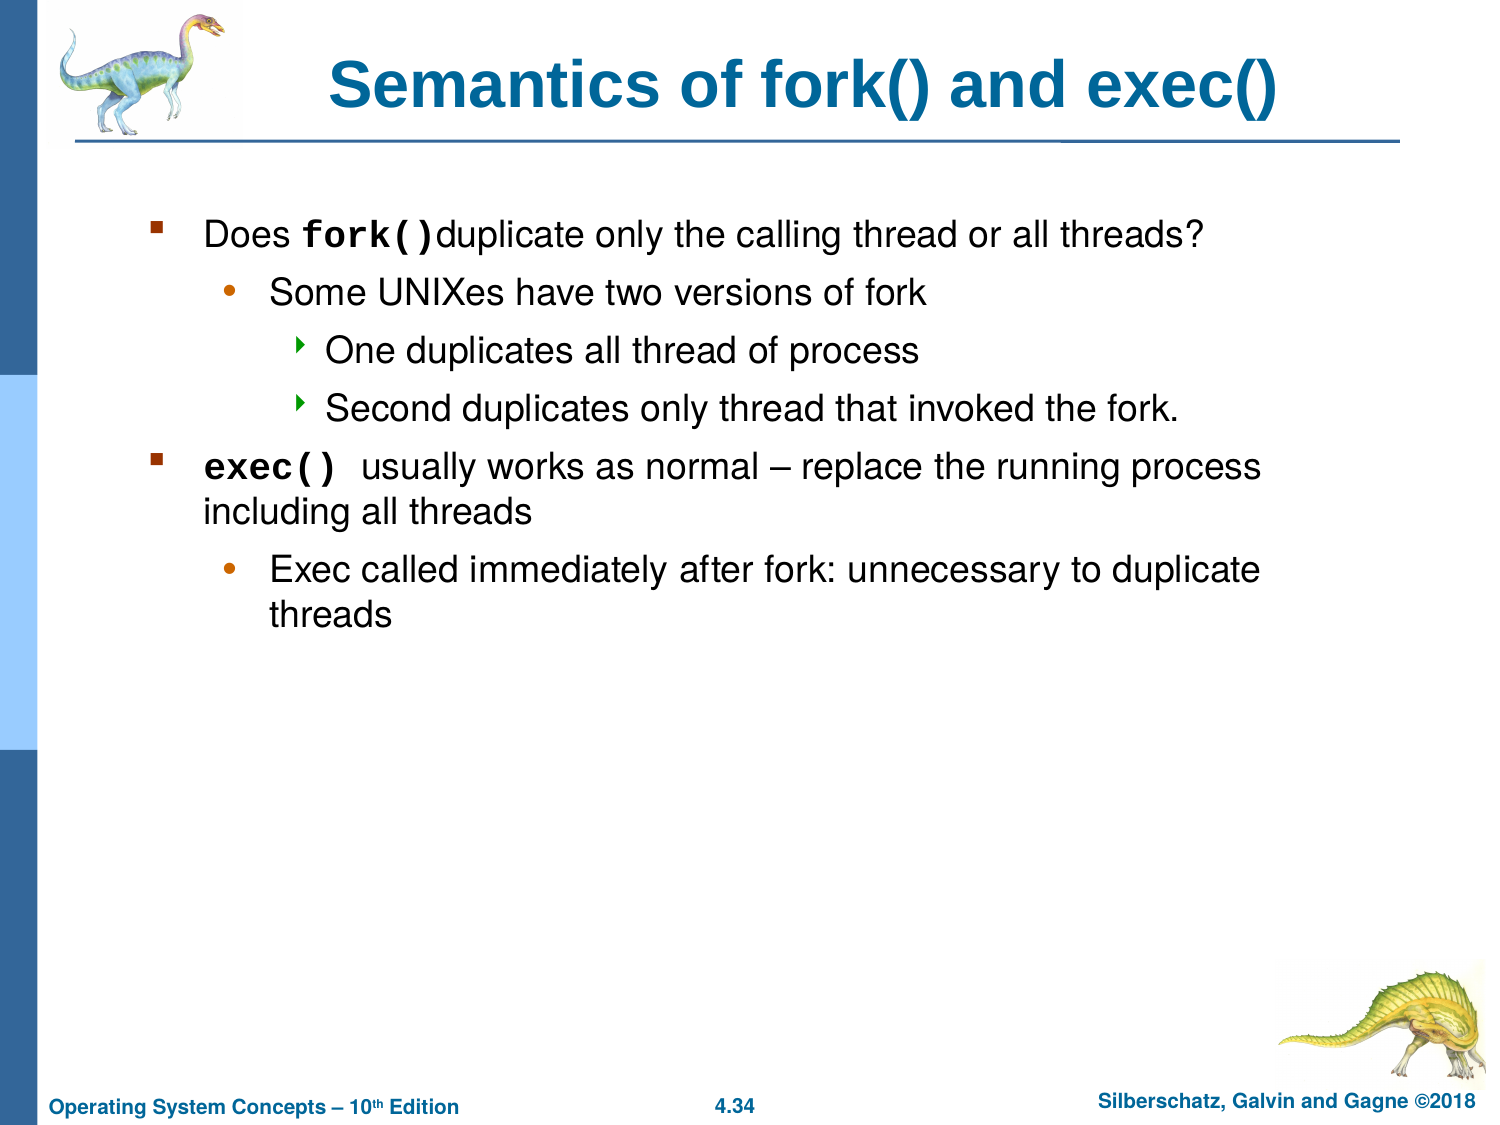

# Semantics of fork() and exec()
Does fork()duplicate only the calling thread or all threads?
Some UNIXes have two versions of fork
One duplicates all thread of process
Second duplicates only thread that invoked the fork.
exec() usually works as normal – replace the running process including all threads
Exec called immediately after fork: unnecessary to duplicate threads